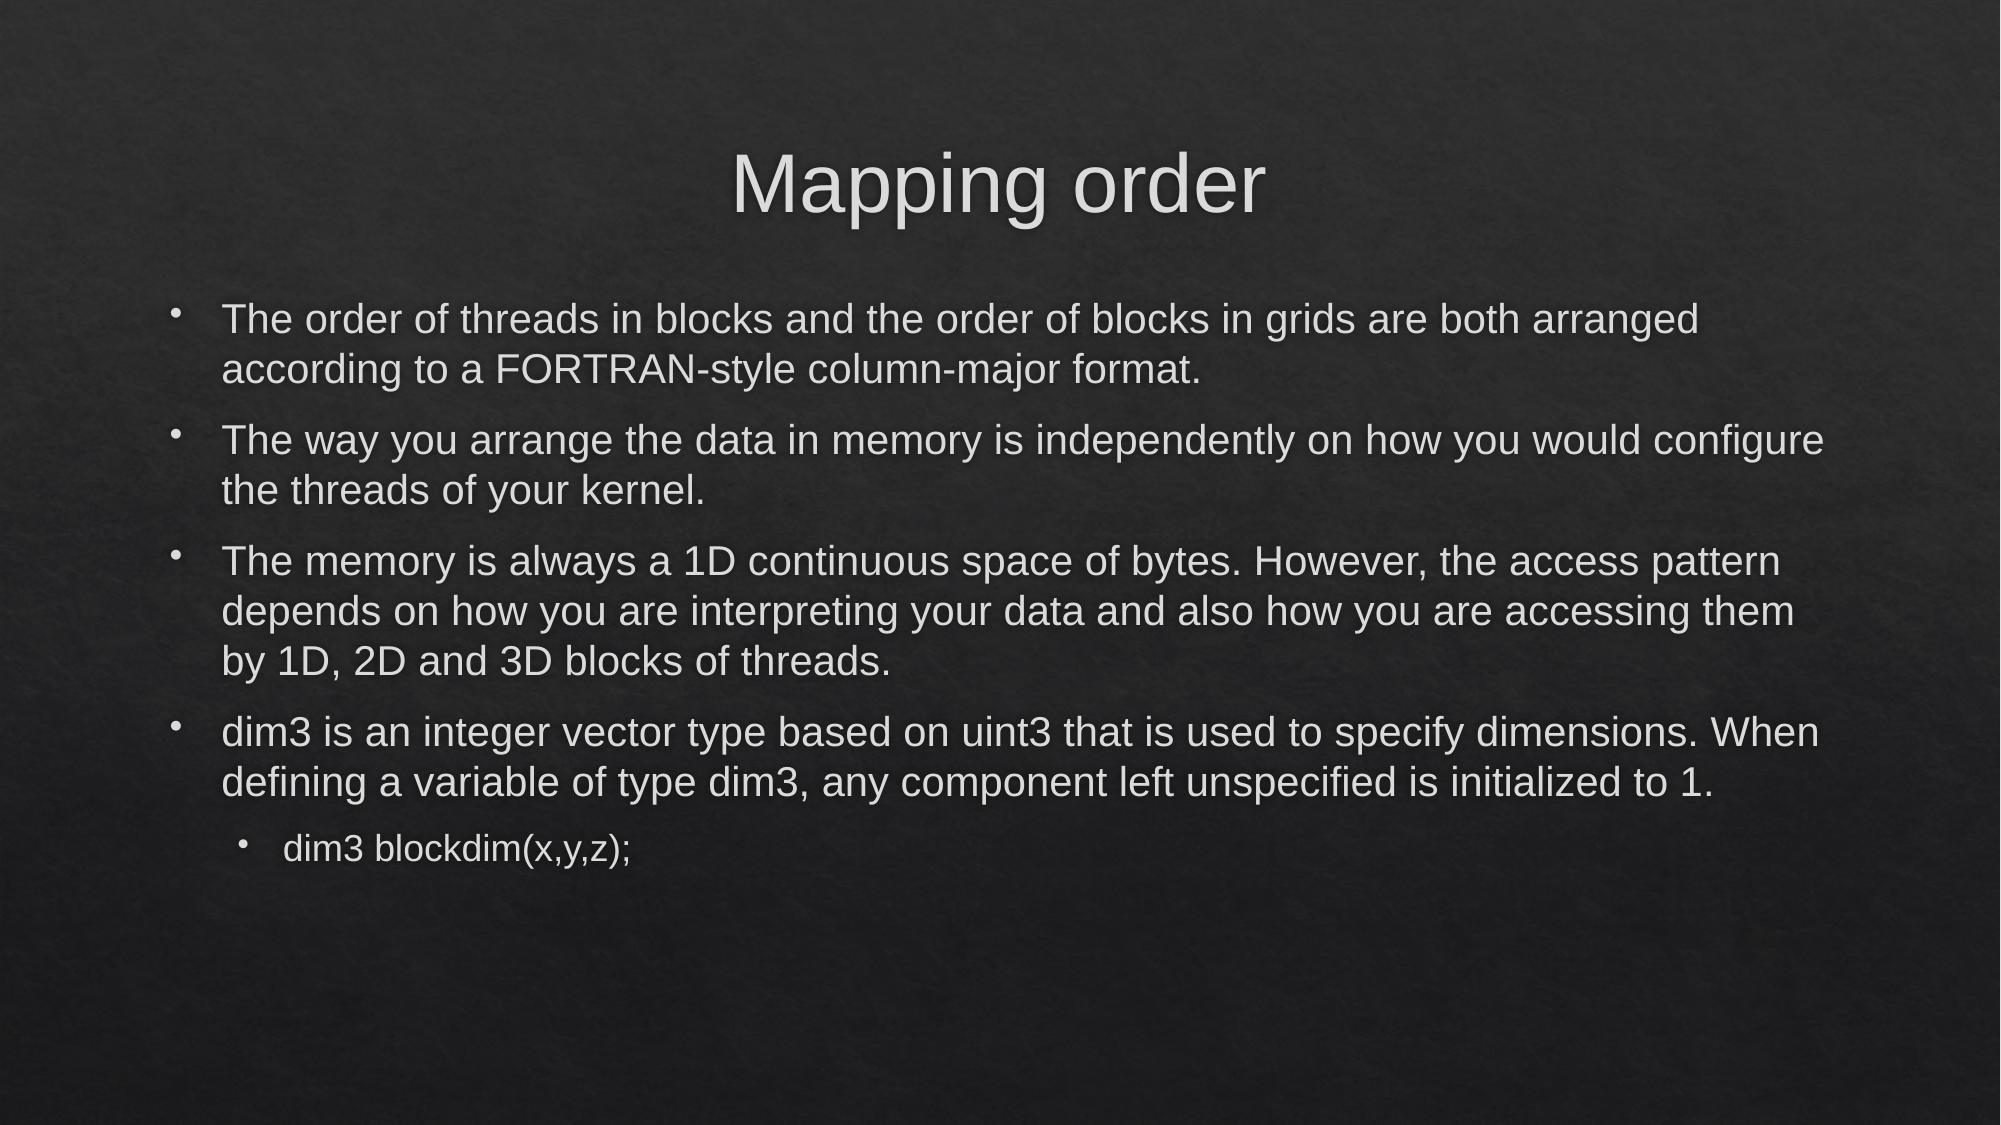

# Mapping order
The order of threads in blocks and the order of blocks in grids are both arranged according to a FORTRAN-style column-major format.
The way you arrange the data in memory is independently on how you would configure the threads of your kernel.
The memory is always a 1D continuous space of bytes. However, the access pattern depends on how you are interpreting your data and also how you are accessing them by 1D, 2D and 3D blocks of threads.
dim3 is an integer vector type based on uint3 that is used to specify dimensions. When defining a variable of type dim3, any component left unspecified is initialized to 1.
dim3 blockdim(x,y,z);